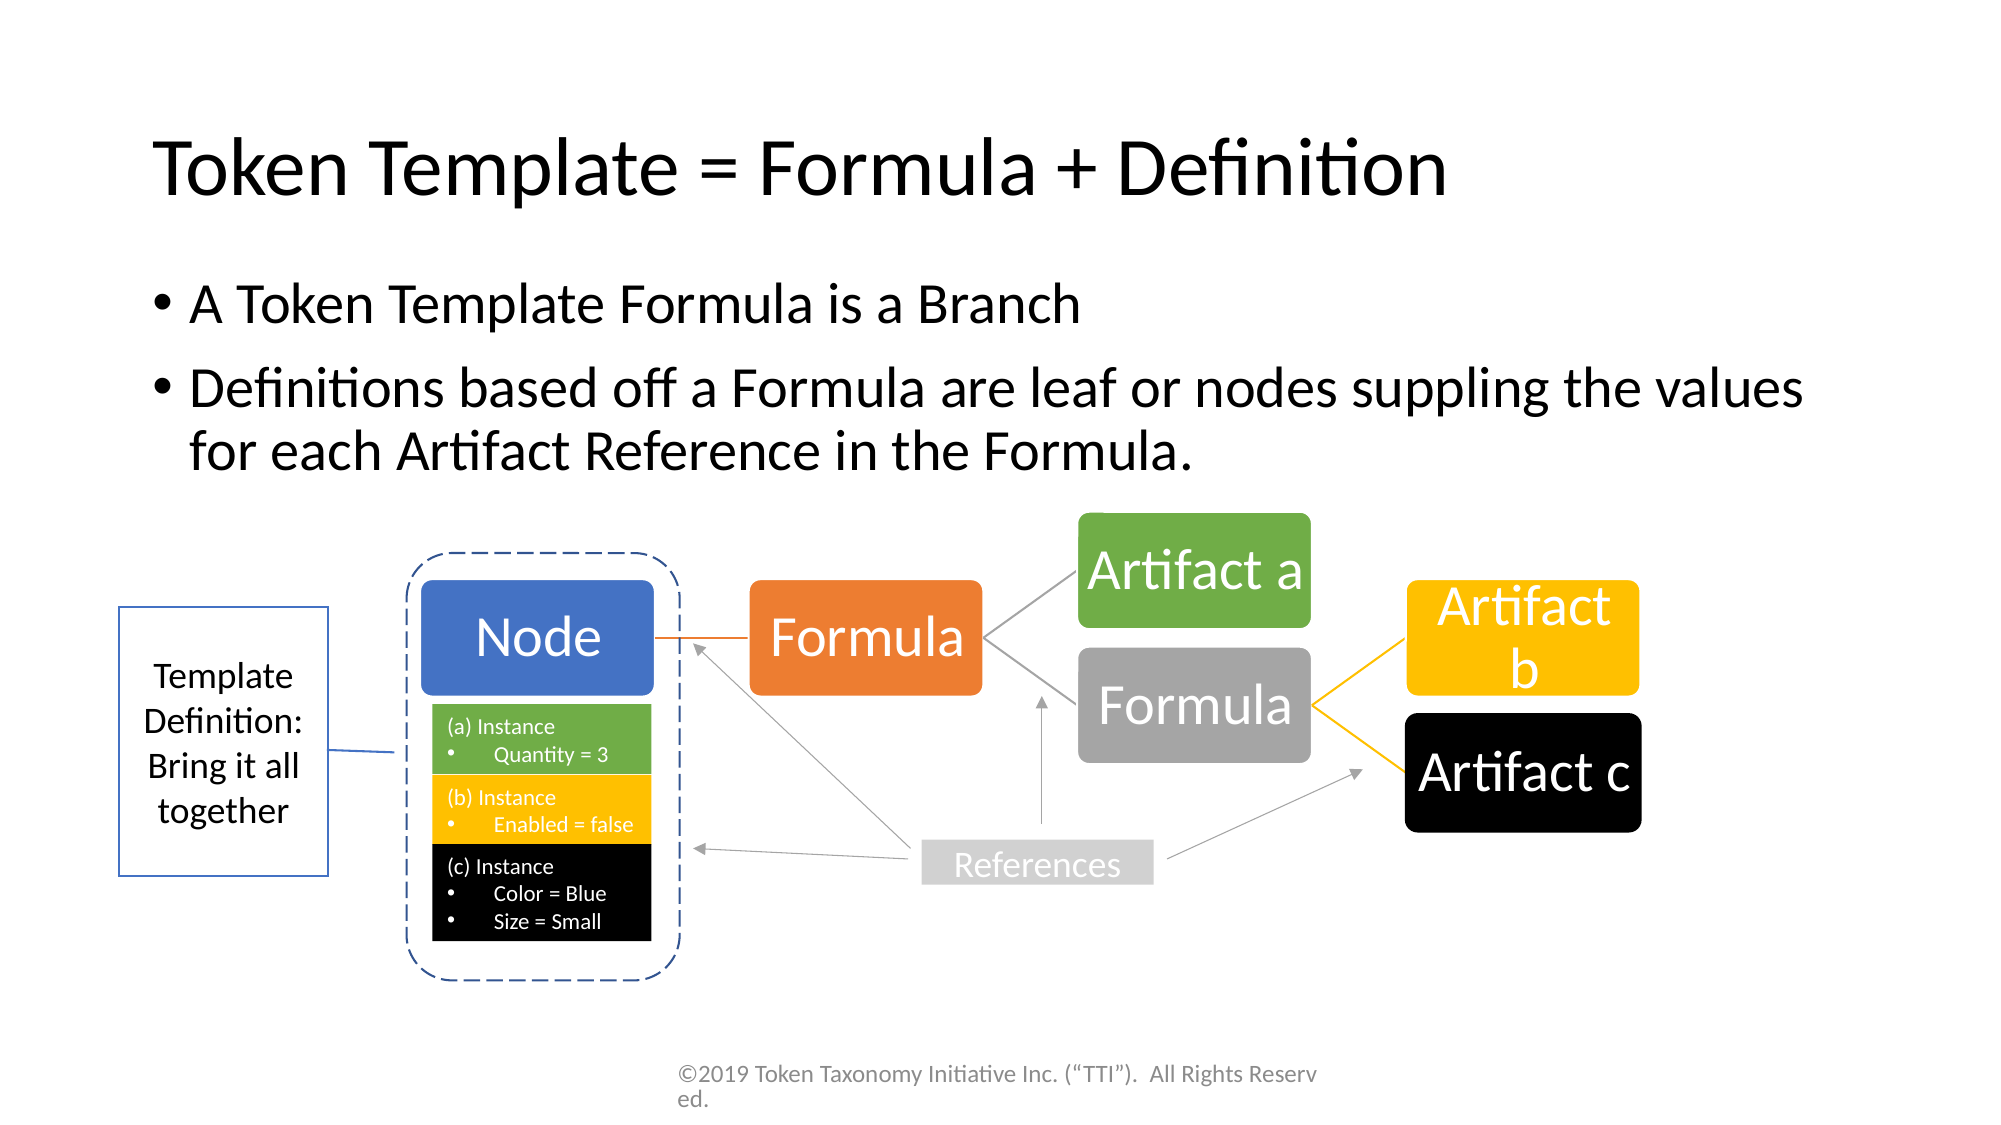

# Token Template = Formula + Definition
A Token Template Formula is a Branch
Definitions based off a Formula are leaf or nodes suppling the values for each Artifact Reference in the Formula.
Node

Formula

Artifact a

Formula

Artifact b

Artifact c

Template Definition: Bring it all together
(a) Instance
Quantity = 3
(b) Instance
Enabled = false
References
(c) Instance
Color = Blue
Size = Small
©2019 Token Taxonomy Initiative Inc. (“TTI”).  All Rights Reserved.